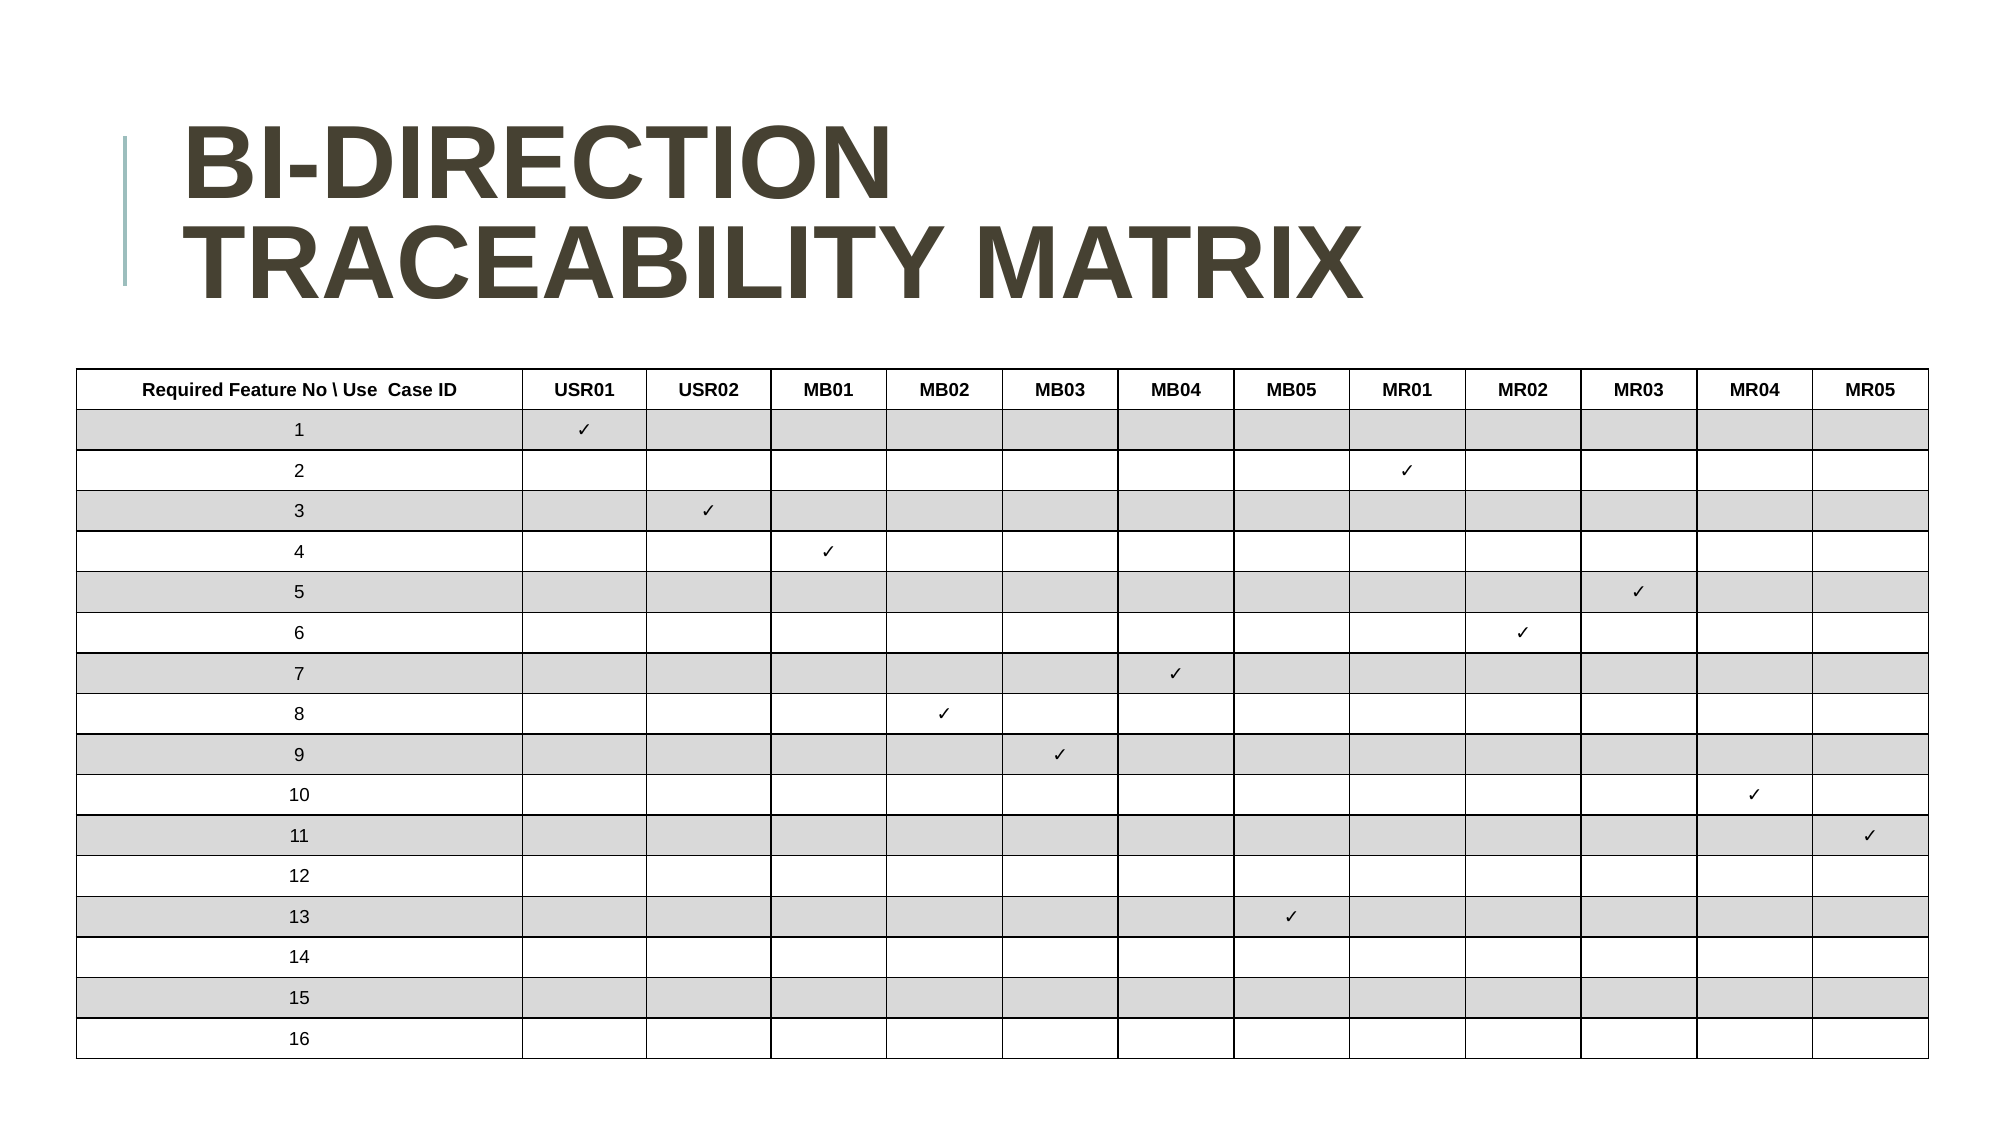

# BI-DIRECTION TRACEABILITY MATRIX
| Required Feature No \ Use Case ID | USR01 | USR02 | MB01 | MB02 | MB03 | MB04 | MB05 | MR01 | MR02 | MR03 | MR04 | MR05 |
| --- | --- | --- | --- | --- | --- | --- | --- | --- | --- | --- | --- | --- |
| 1 | ✓ |  |  |  |  |  |  |  |  |  |  |  |
| 2 |  |  |  |  |  |  |  | ✓ |  |  |  |  |
| 3 |  | ✓ |  |  |  |  |  |  |  |  |  |  |
| 4 |  |  | ✓ |  |  |  |  |  |  |  |  |  |
| 5 |  |  |  |  |  |  |  |  |  | ✓ |  |  |
| 6 |  |  |  |  |  |  |  |  | ✓ |  |  |  |
| 7 |  |  |  |  |  | ✓ |  |  |  |  |  |  |
| 8 |  |  |  | ✓ |  |  |  |  |  |  |  |  |
| 9 |  |  |  |  | ✓ |  |  |  |  |  |  |  |
| 10 |  |  |  |  |  |  |  |  |  |  | ✓ |  |
| 11 |  |  |  |  |  |  |  |  |  |  |  | ✓ |
| 12 |  |  |  |  |  |  |  |  |  |  |  |  |
| 13 |  |  |  |  |  |  | ✓ |  |  |  |  |  |
| 14 |  |  |  |  |  |  |  |  |  |  |  |  |
| 15 |  |  |  |  |  |  |  |  |  |  |  |  |
| 16 |  |  |  |  |  |  |  |  |  |  |  |  |